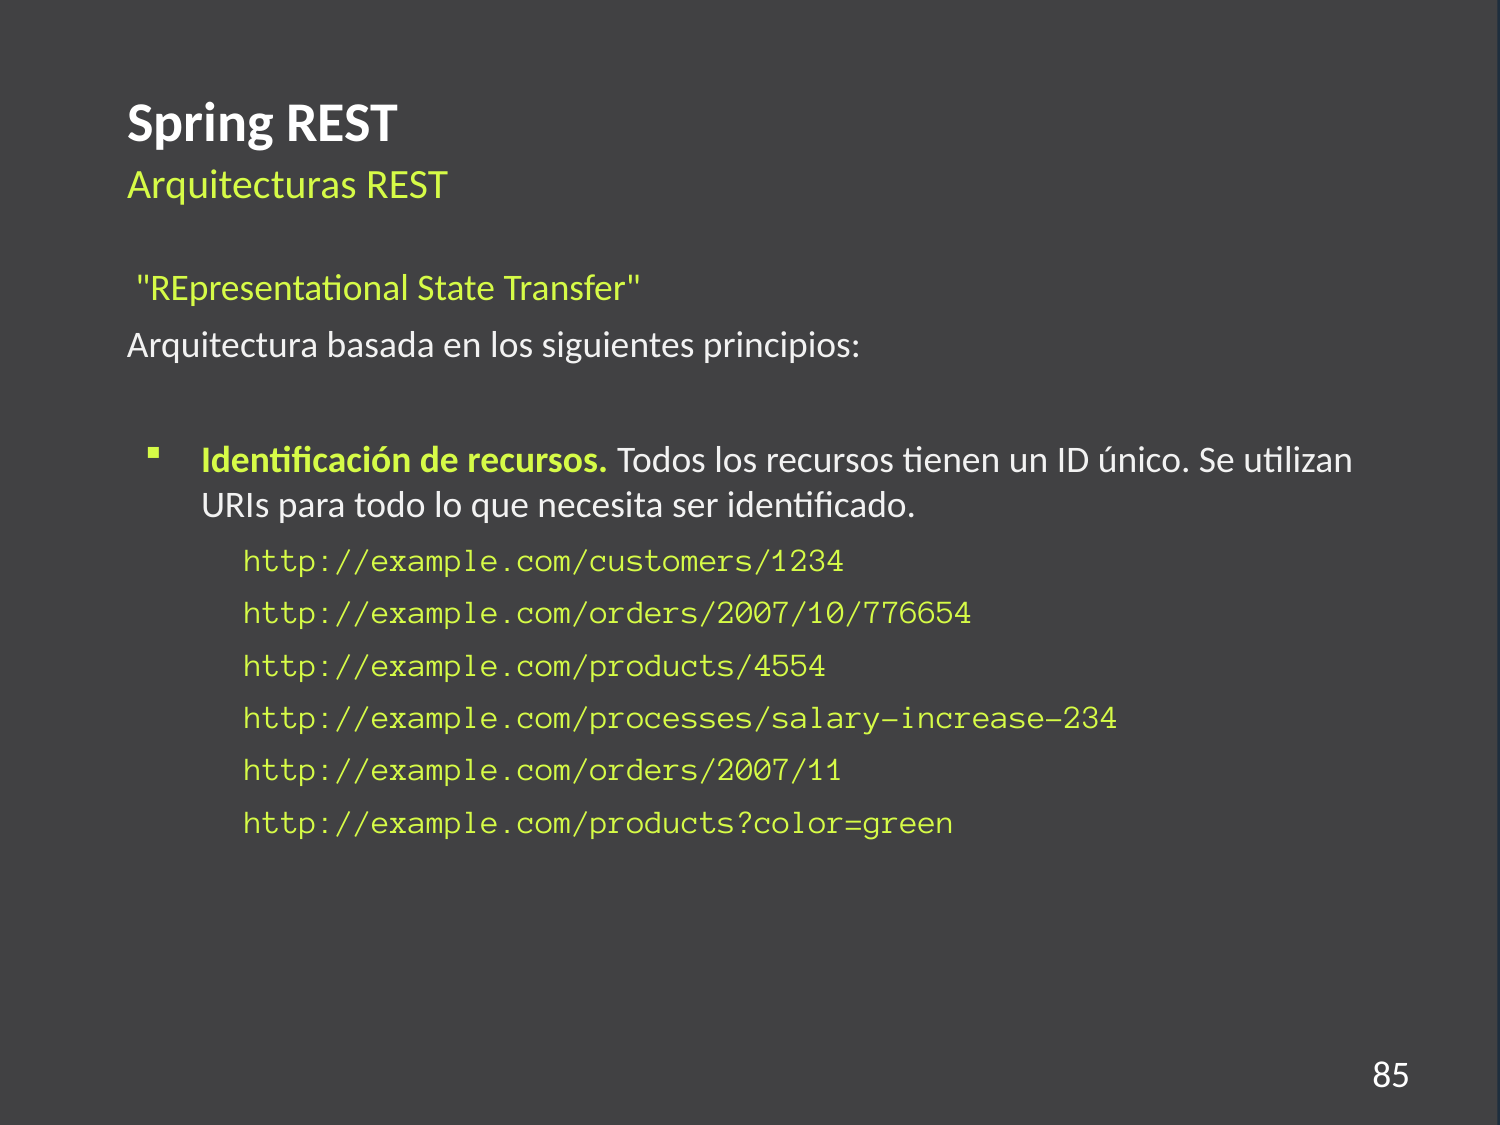

Spring REST
Arquitecturas REST
 "REpresentational State Transfer"
Arquitectura basada en los siguientes principios:

Identificación de recursos. Todos los recursos tienen un ID único. Se utilizan URIs para todo lo que necesita ser identificado.
http://example.com/customers/1234
http://example.com/orders/2007/10/776654
http://example.com/products/4554
http://example.com/processes/salary-increase-234
http://example.com/orders/2007/11
http://example.com/products?color=green

85